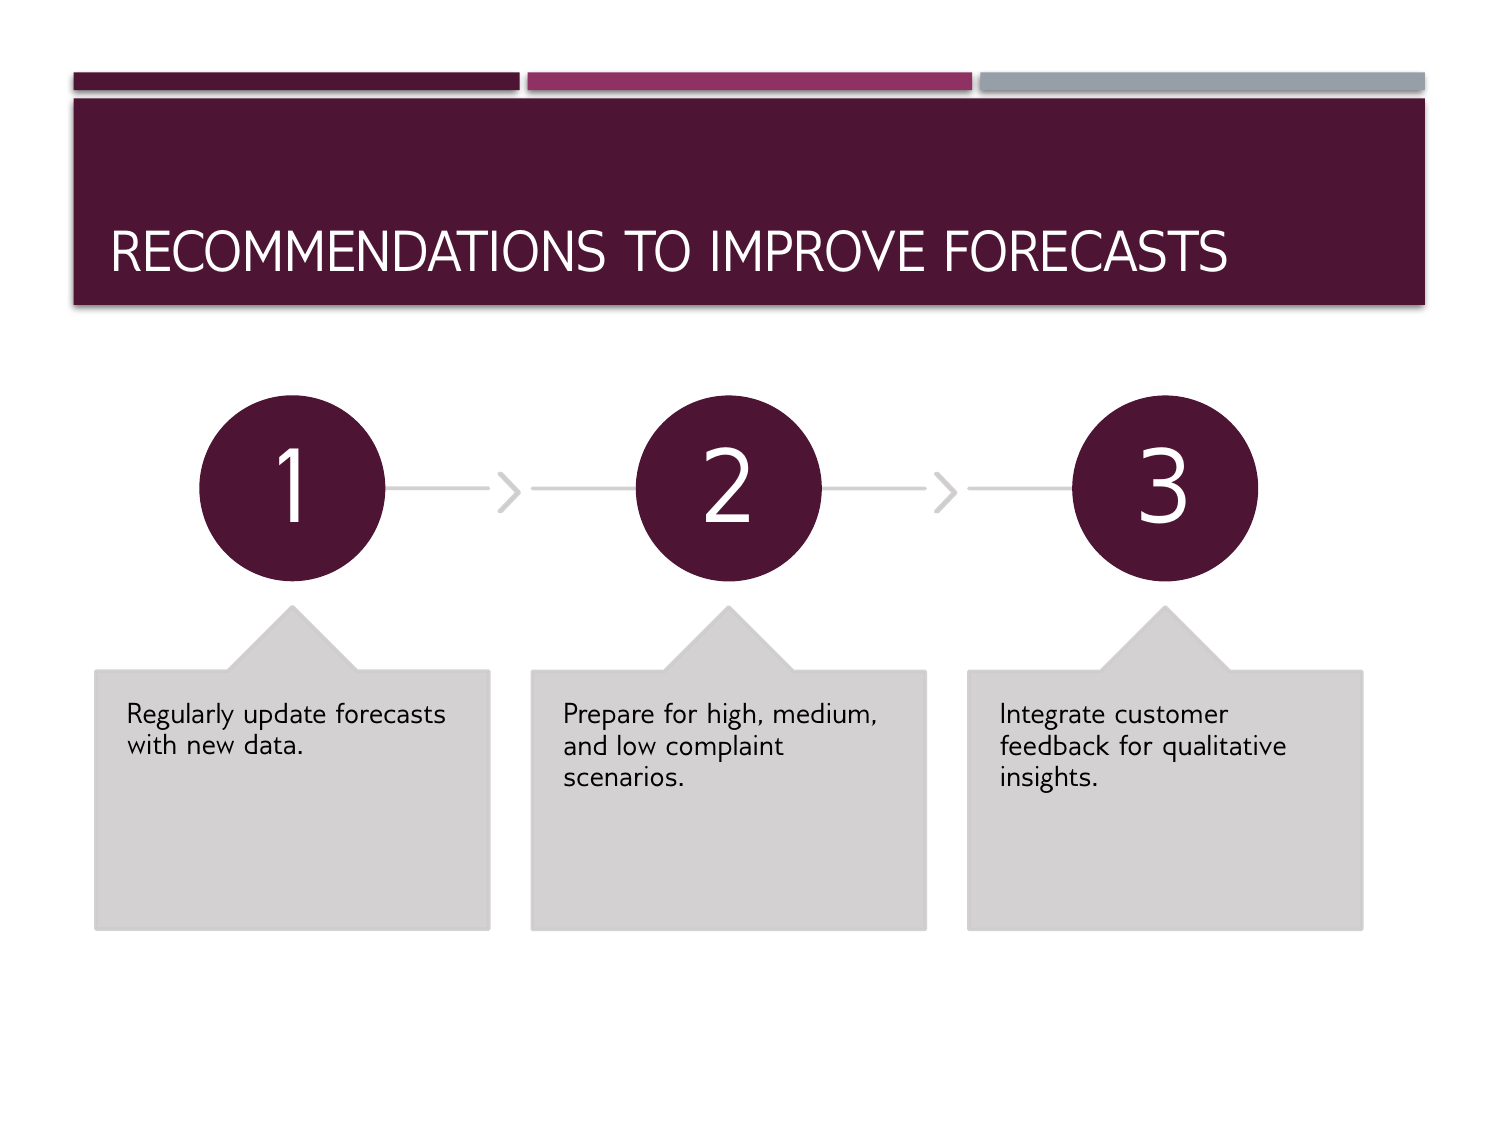

# Recommendations to Improve Forecasts
1
Regularly update forecasts with new data.
2
Prepare for high, medium, and low complaint scenarios.
3
Integrate customer feedback for qualitative insights.